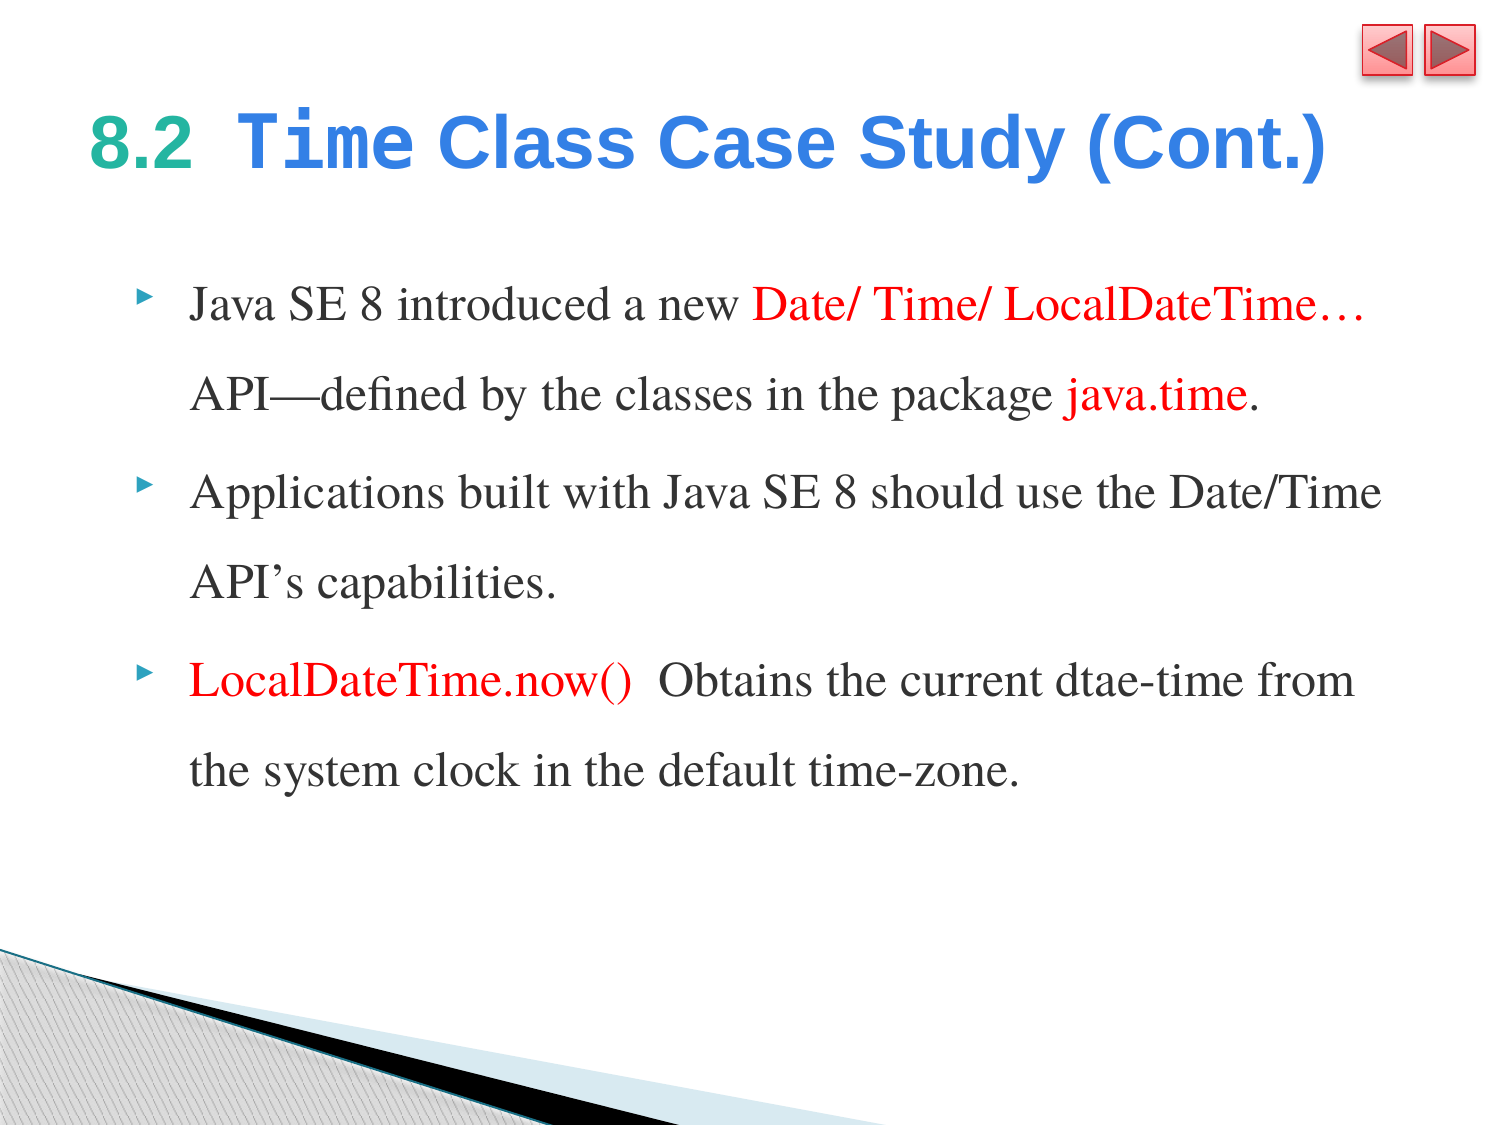

# 8.2  Time Class Case Study (Cont.)
Java SE 8 introduced a new Date/ Time/ LocalDateTime…  API—defined by the classes in the package java.time.
Applications built with Java SE 8 should use the Date/Time API’s capabilities.
LocalDateTime.now()  Obtains the current dtae-time from the system clock in the default time-zone.